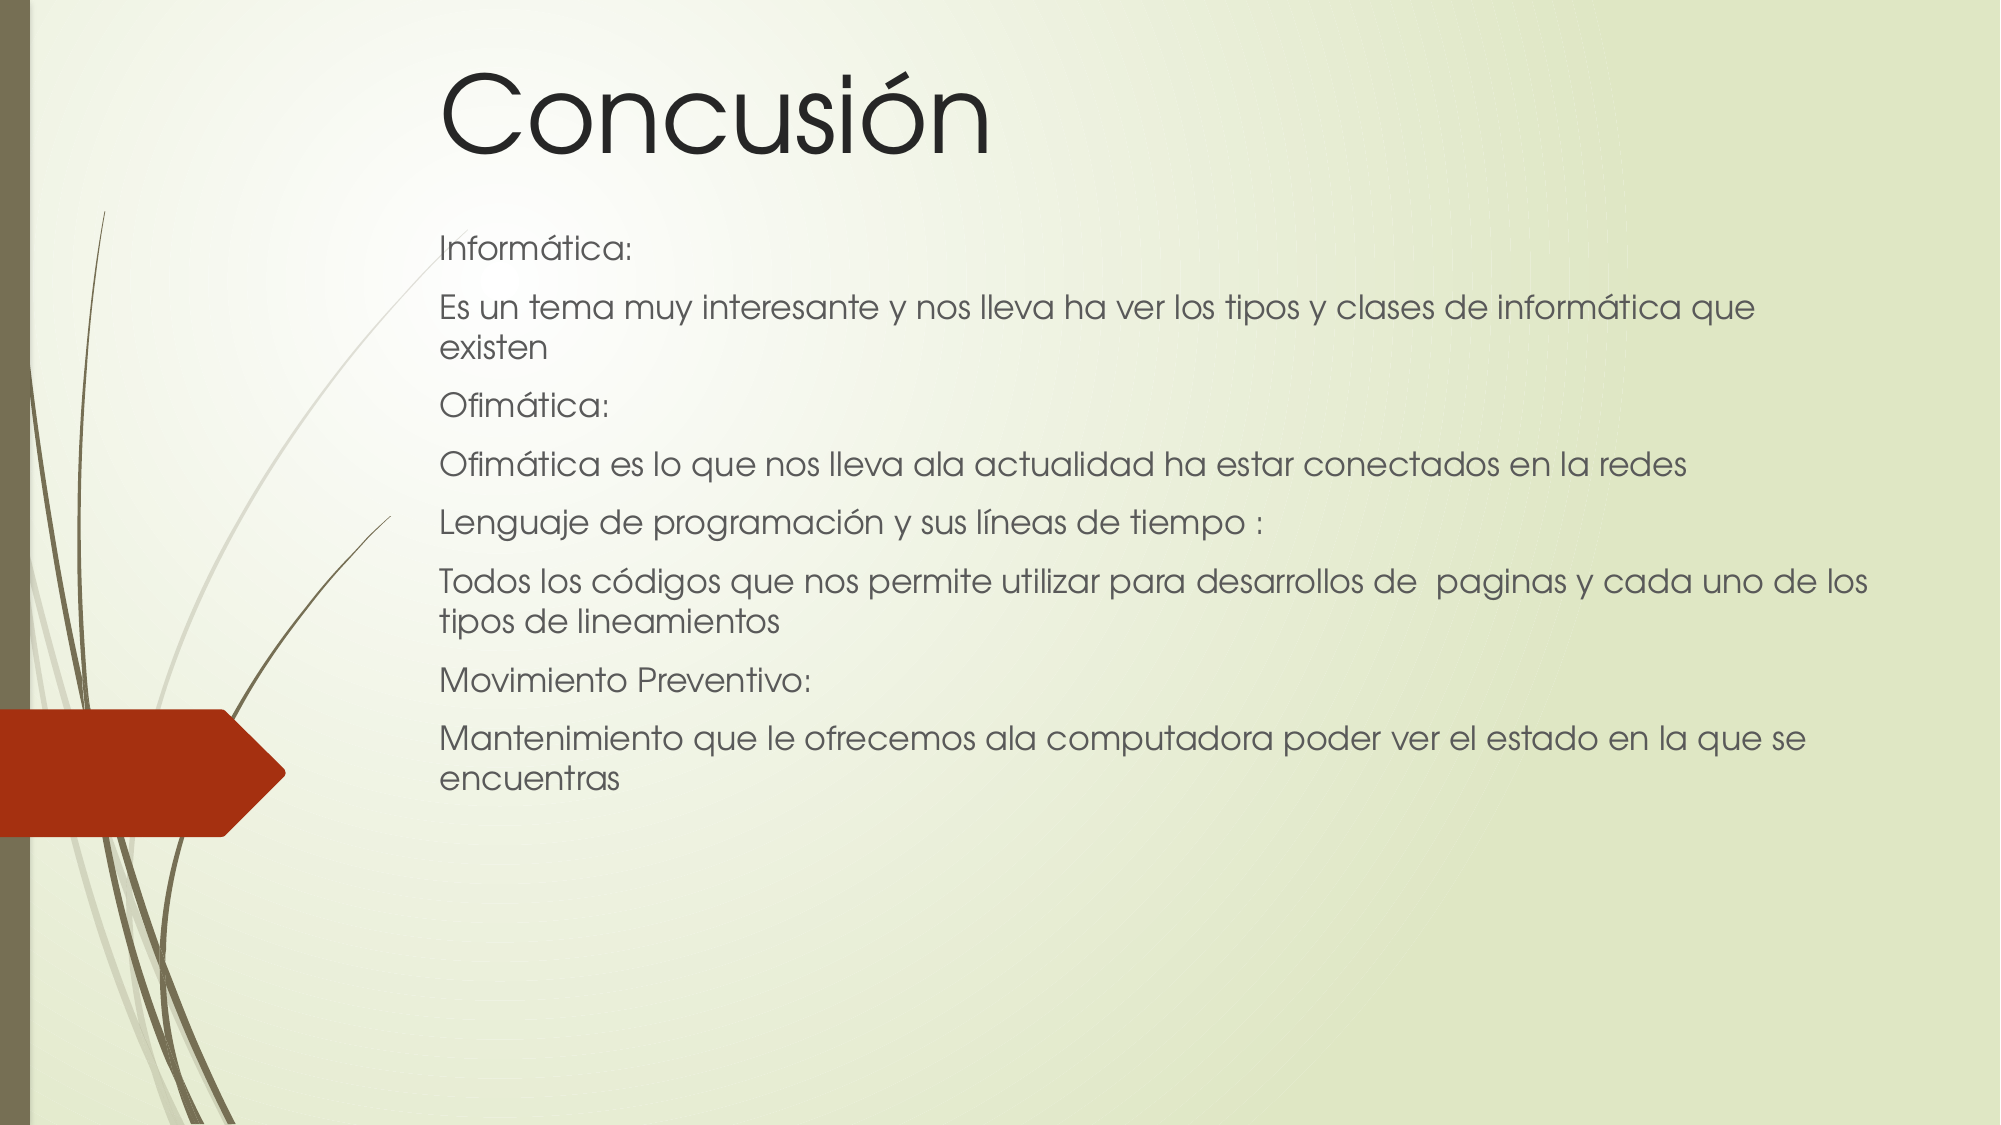

# Concusión
Informática:
Es un tema muy interesante y nos lleva ha ver los tipos y clases de informática que existen
Ofimática:
Ofimática es lo que nos lleva ala actualidad ha estar conectados en la redes
Lenguaje de programación y sus líneas de tiempo :
Todos los códigos que nos permite utilizar para desarrollos de  paginas y cada uno de los tipos de lineamientos
Movimiento Preventivo:
Mantenimiento que le ofrecemos ala computadora poder ver el estado en la que se encuentras